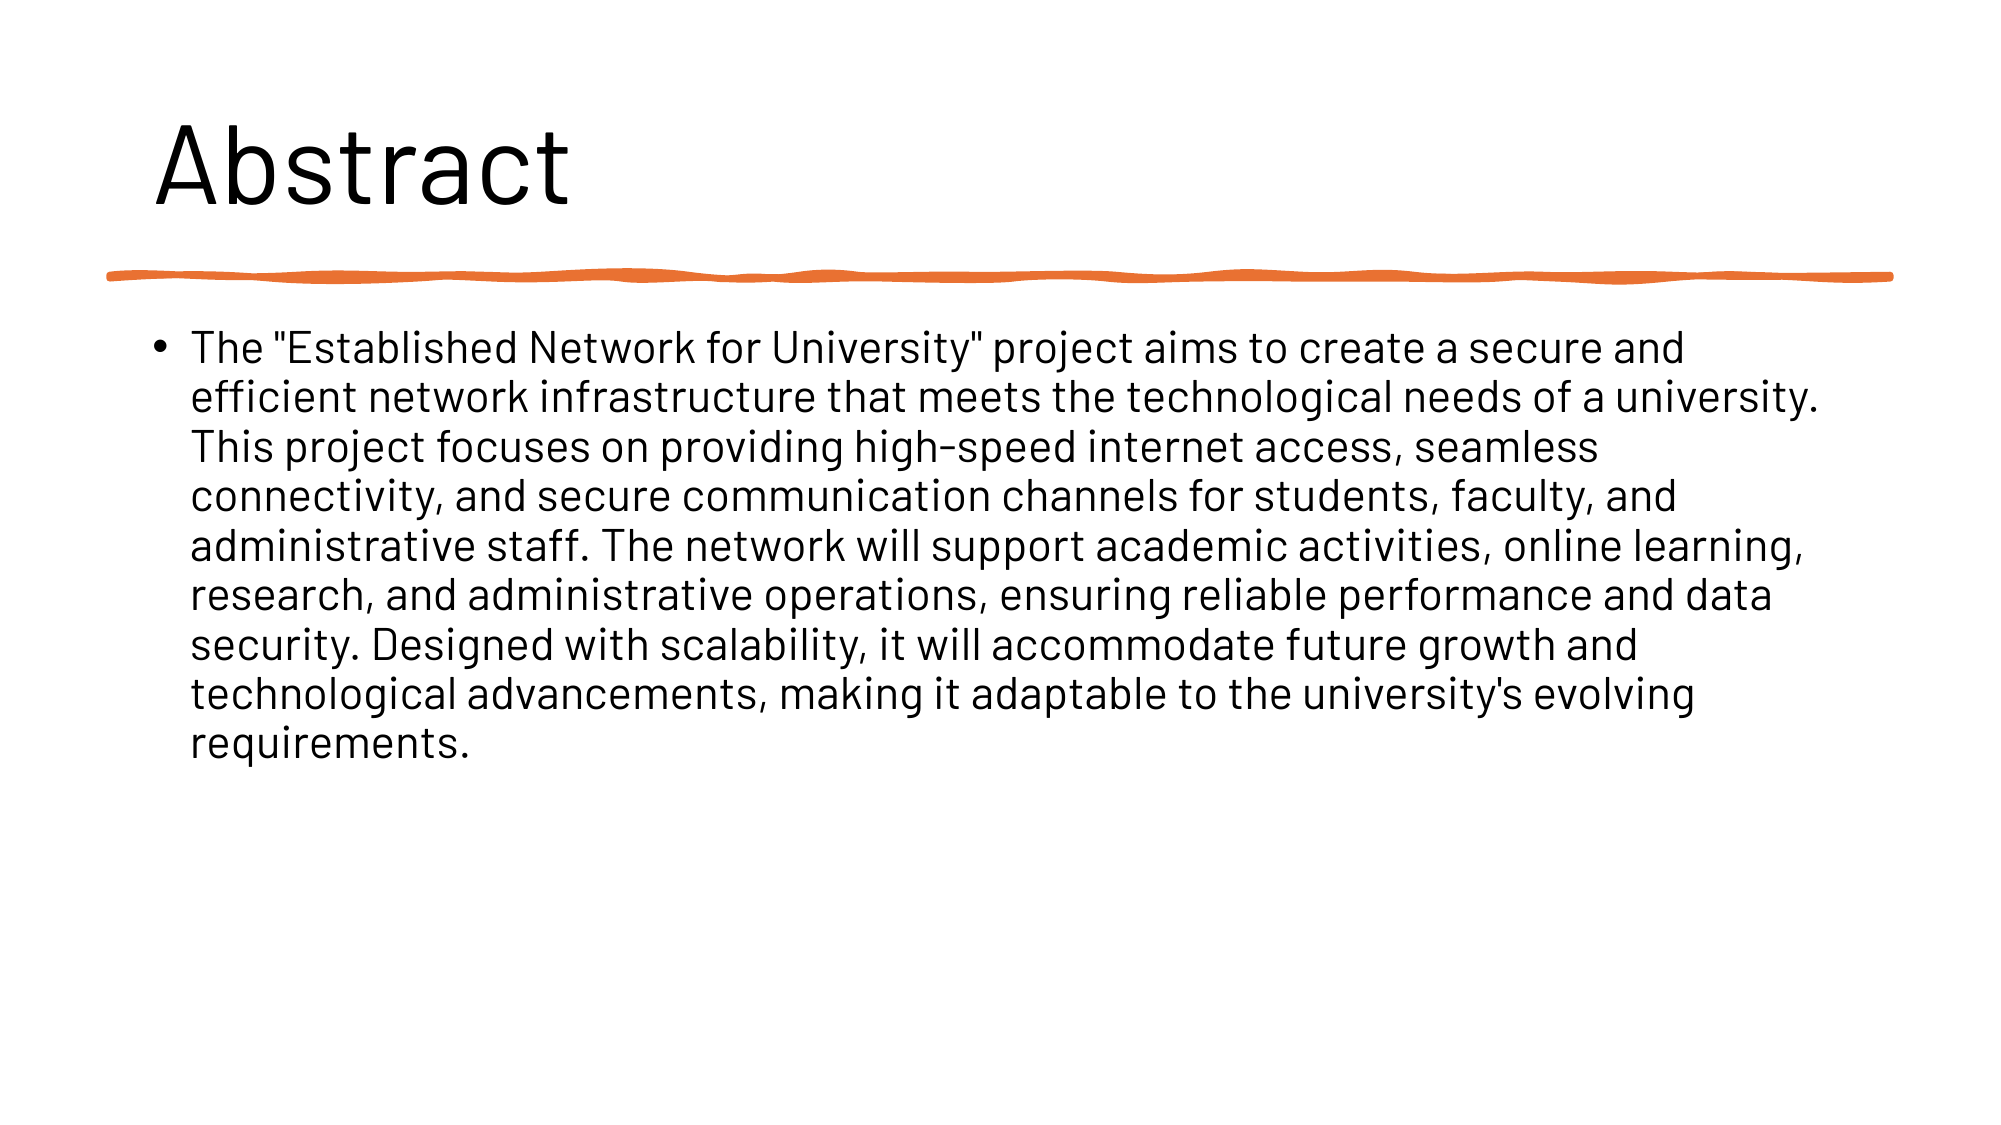

# Abstract

The "Established Network for University" project aims to create a secure and efficient network infrastructure that meets the technological needs of a university. This project focuses on providing high-speed internet access, seamless connectivity, and secure communication channels for students, faculty, and administrative staff. The network will support academic activities, online learning, research, and administrative operations, ensuring reliable performance and data security. Designed with scalability, it will accommodate future growth and technological advancements, making it adaptable to the university's evolving requirements.